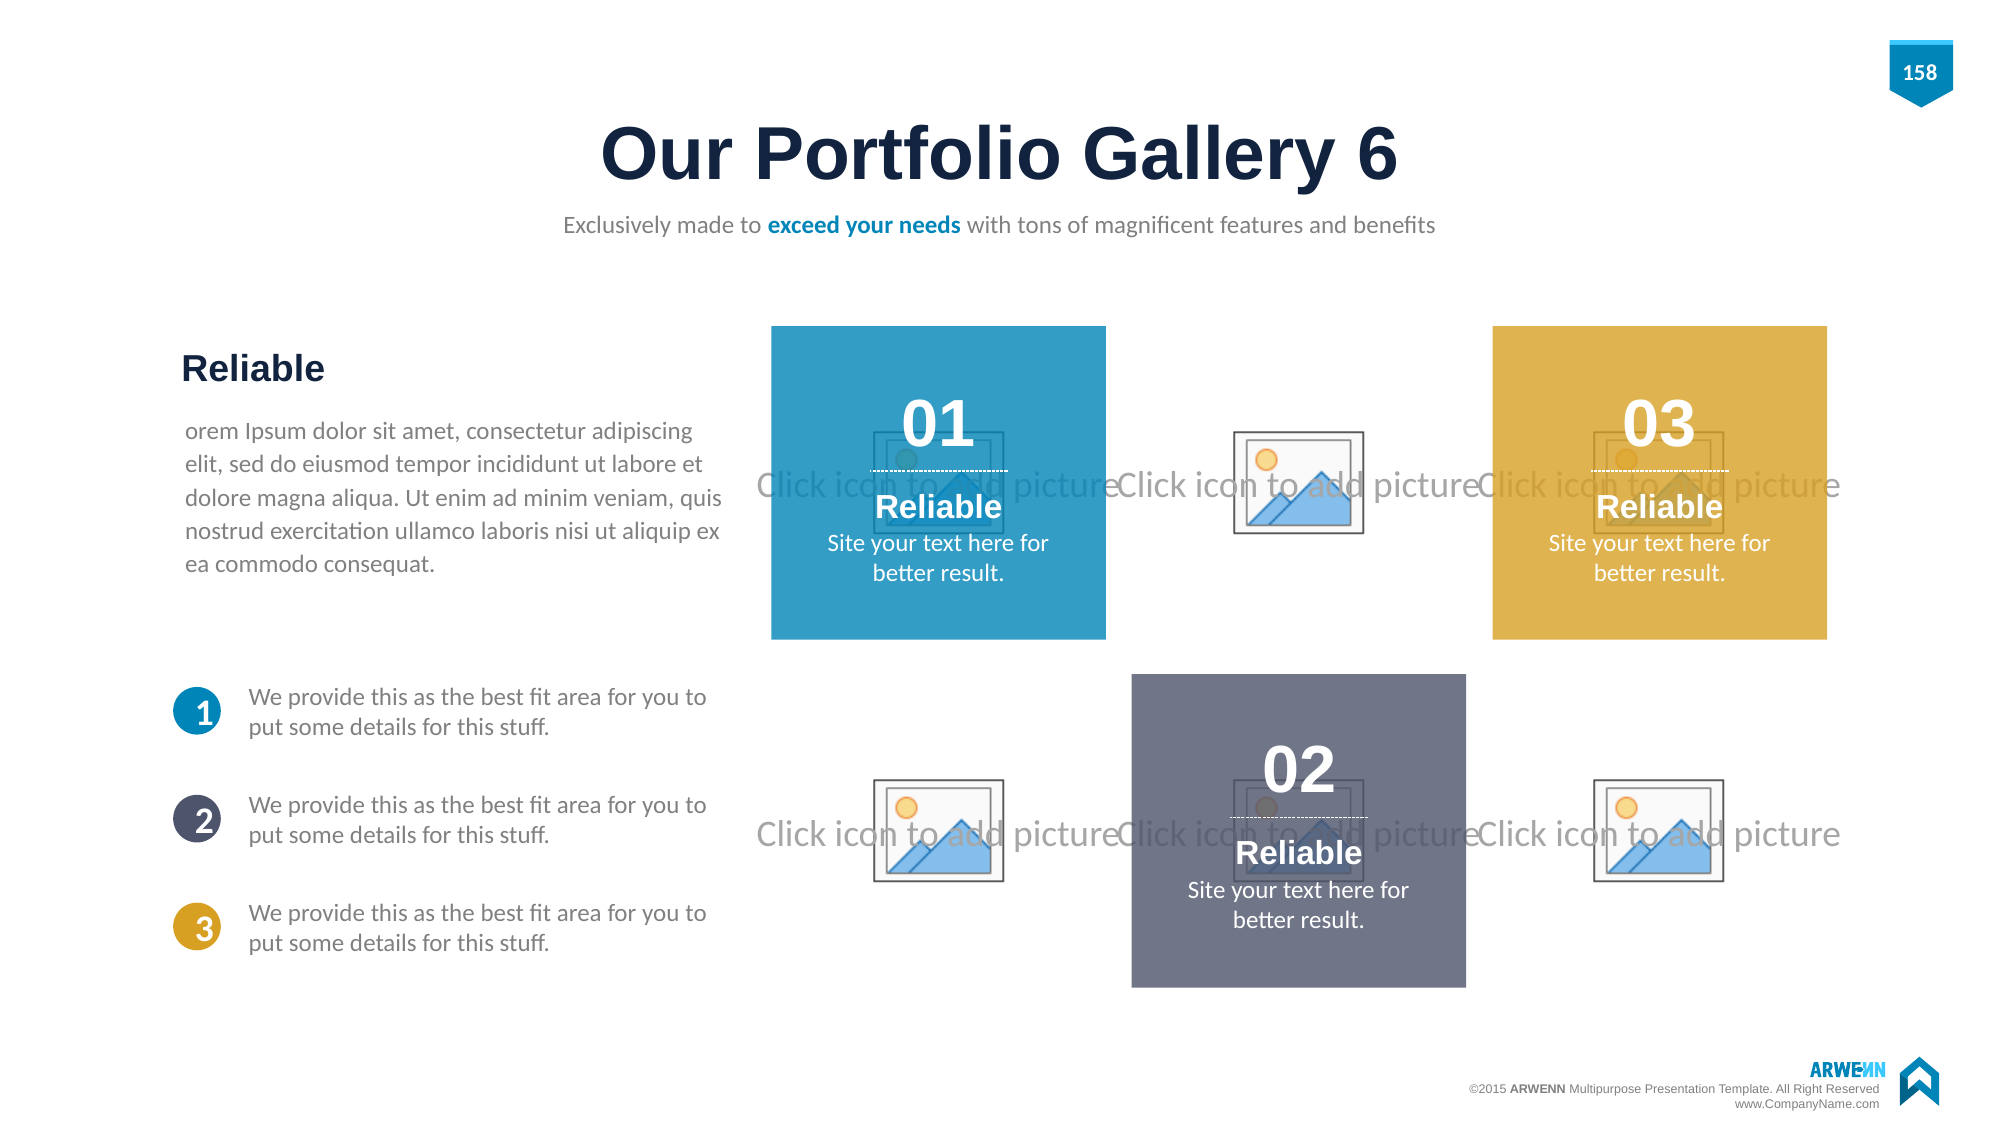

# Our Portfolio Gallery 6
Exclusively made to exceed your needs with tons of magnificent features and benefits

Reliable
orem Ipsum dolor sit amet, consectetur adipiscing elit, sed do eiusmod tempor incididunt ut labore et dolore magna aliqua. Ut enim ad minim veniam, quis nostrud exercitation ullamco laboris nisi ut aliquip ex ea commodo consequat.
01
Reliable
Site your text here for better result.
03
Reliable
Site your text here for better result.

We provide this as the best fit area for you to put some details for this stuff.
1
02
Reliable
Site your text here for better result.
We provide this as the best fit area for you to put some details for this stuff.
2
We provide this as the best fit area for you to put some details for this stuff.
3